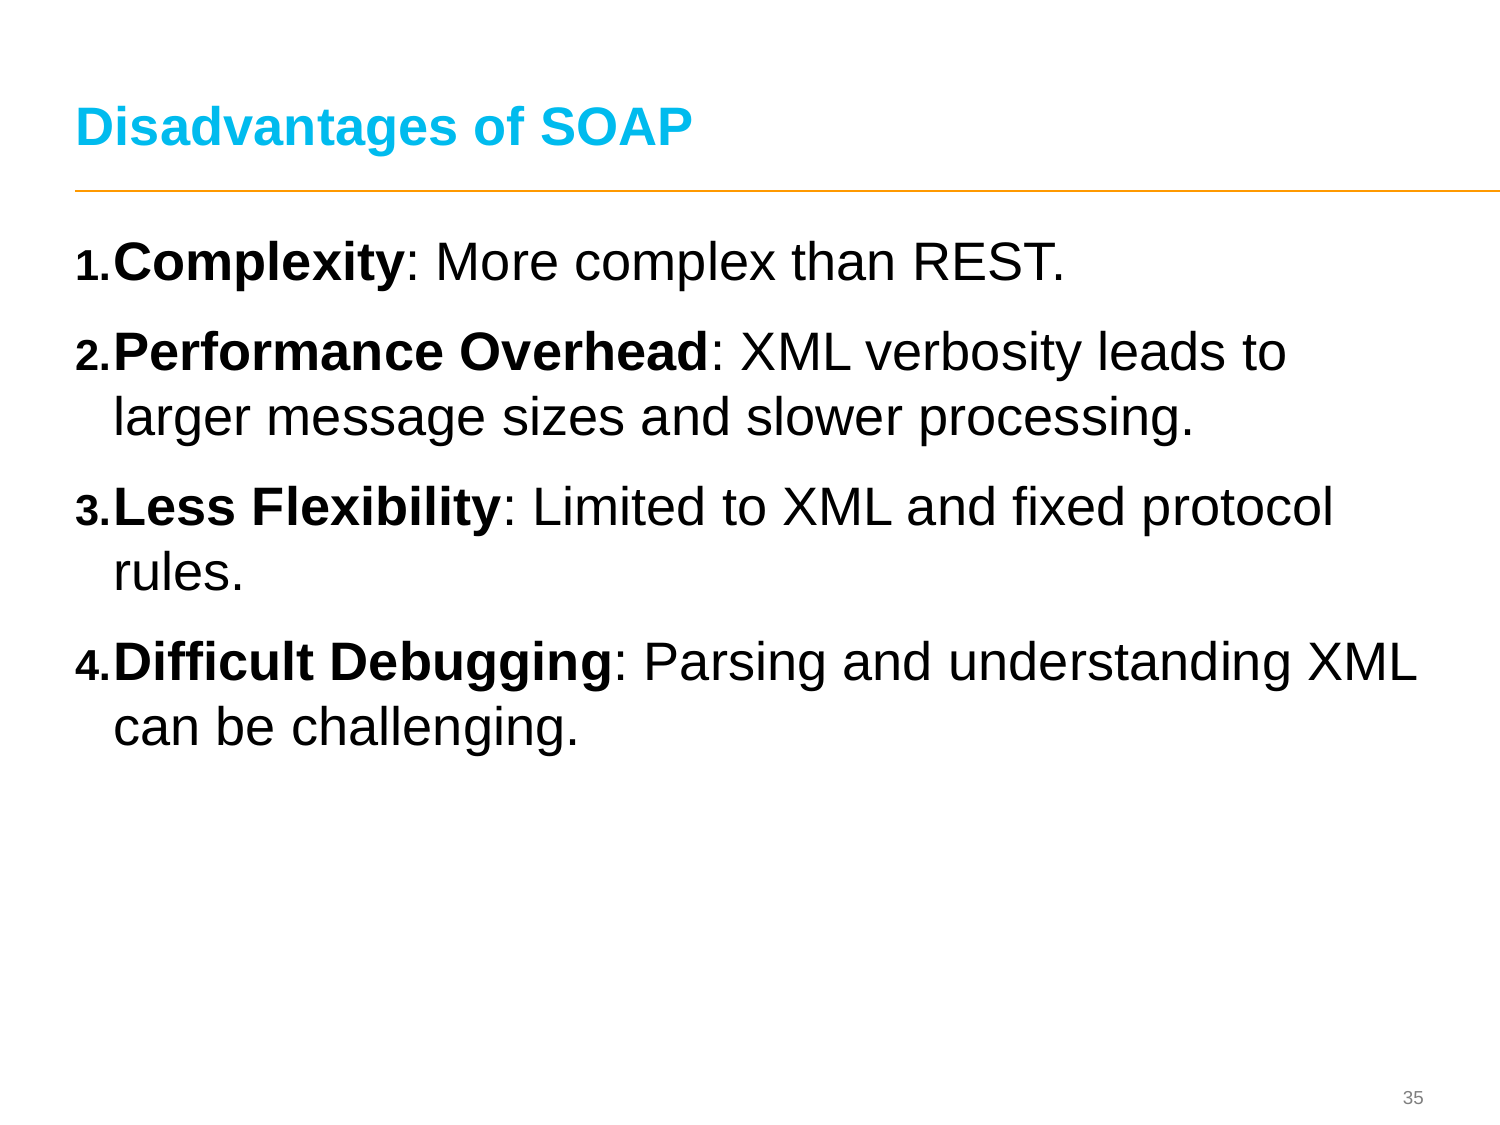

# Disadvantages of SOAP
Complexity: More complex than REST.
Performance Overhead: XML verbosity leads to larger message sizes and slower processing.
Less Flexibility: Limited to XML and fixed protocol rules.
Difficult Debugging: Parsing and understanding XML can be challenging.